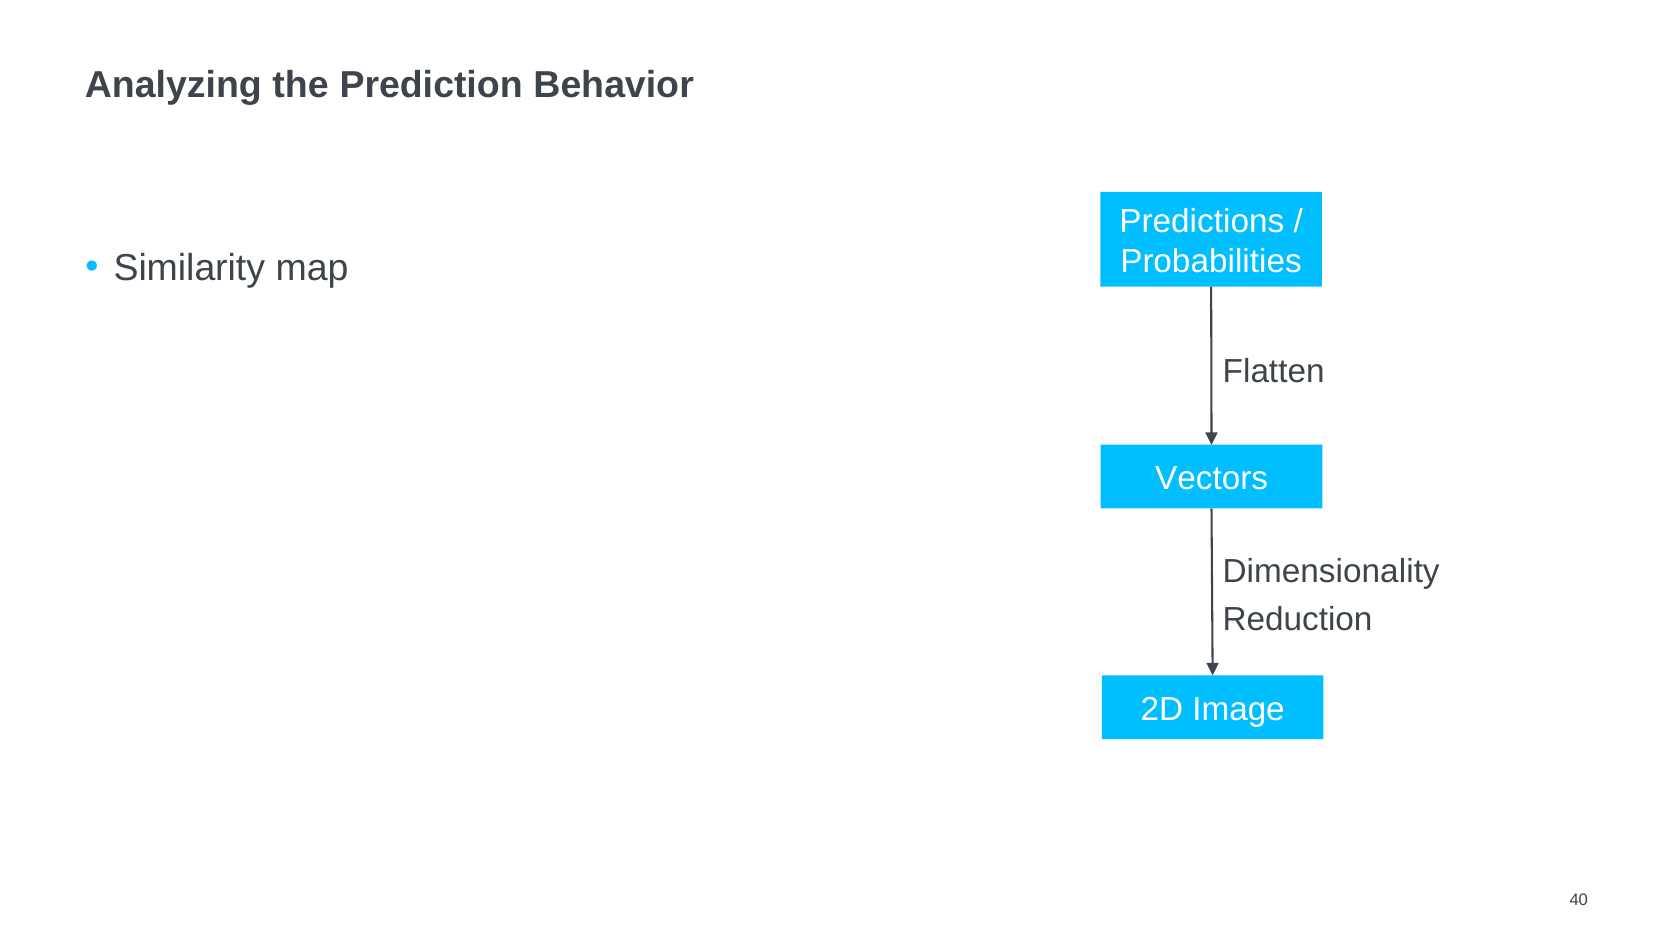

# Analyzing the Prediction Behavior

Similarity map

Predictions / Probabilities
Flatten
Vectors
Dimensionality Reduction
2D Image
40